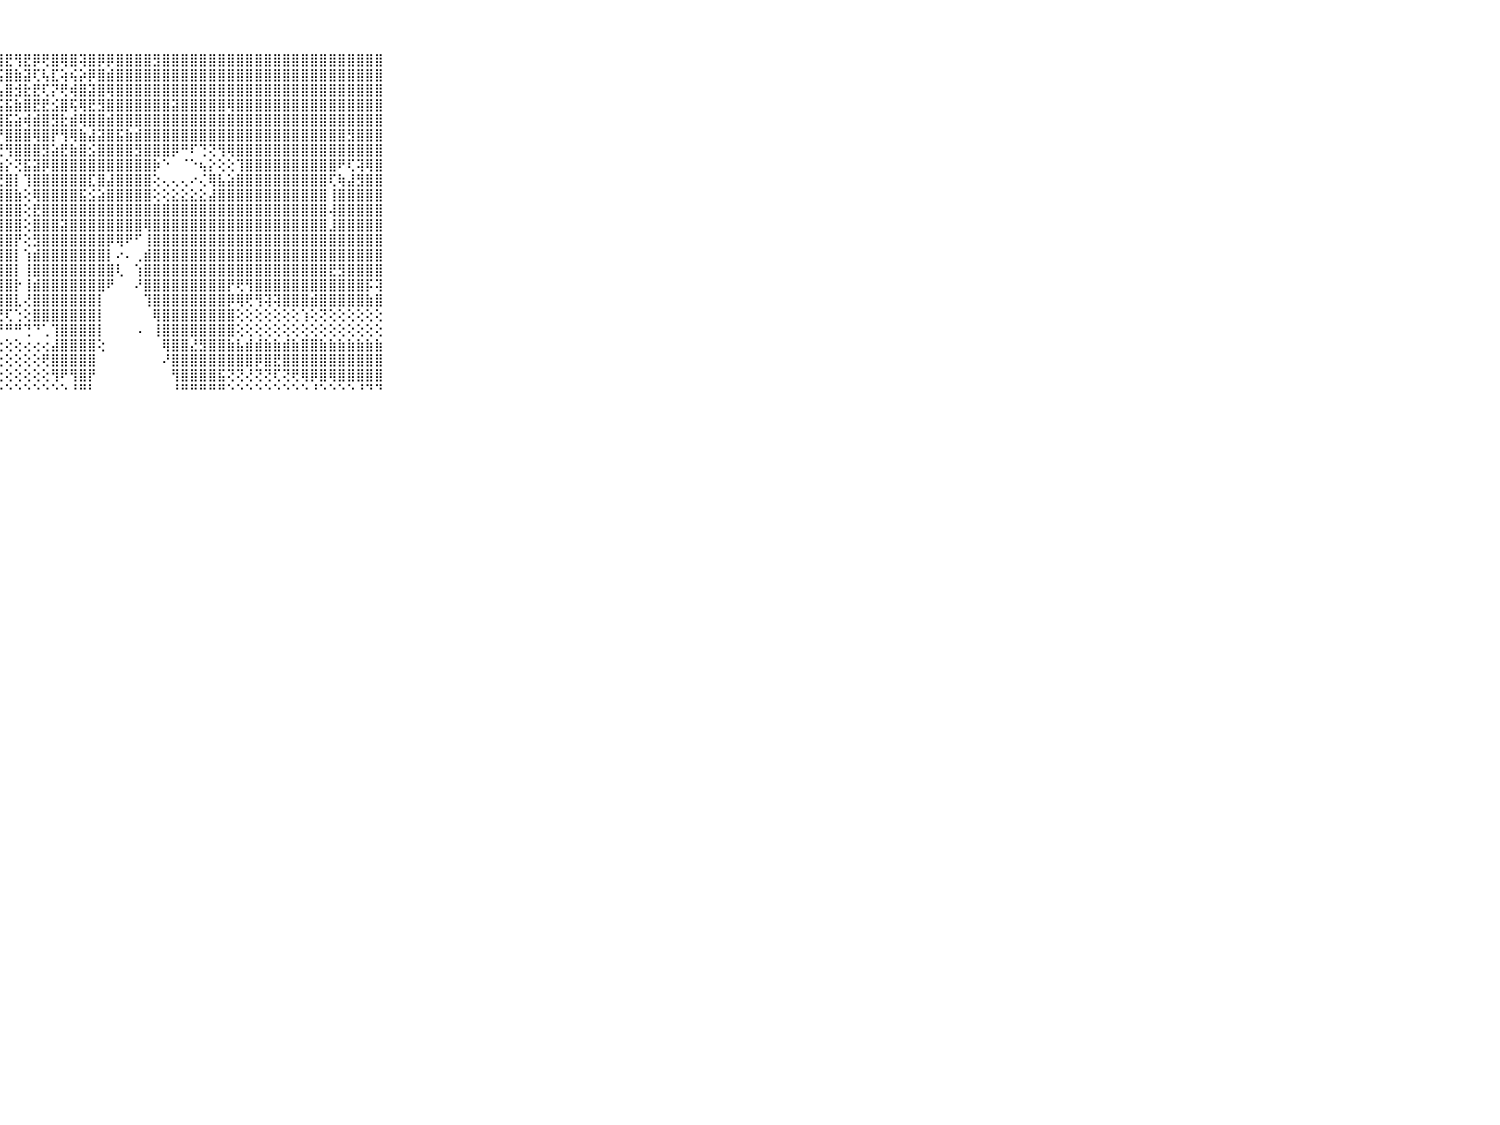

⠀⠀⠀⠀⠀⠀⠀⠀⠀⠀⠀⢕⡵⢜⢺⣽⣗⢣⣽⣺⣾⣽⣻⣯⣧⣮⢻⣻⣟⢻⣟⡿⢟⣿⢿⣿⢽⣿⡿⡿⣿⣿⣿⣿⣻⣿⣿⣿⣿⣿⣿⣿⣿⣿⣿⣿⣿⣿⣿⣿⣿⣿⣿⣿⣿⣿⣿⣿⣿⠀⠀⠀⠀⠀⠀⠀⠀⠀⠀⠀⠀
⠀⠀⠀⠀⠀⠀⠀⠀⠀⠀⠀⢕⢷⣧⣾⣼⣧⣕⣿⣽⣿⣏⡿⢻⡻⢵⣷⢯⣿⣷⣽⢏⢧⣏⢵⢮⡵⡿⣿⣾⣿⣿⣿⣿⣿⣿⣿⣿⣿⣿⣿⣿⣿⣿⣿⣿⣿⣿⣿⣿⣿⣿⣿⣿⣿⣿⣿⣿⣿⠀⠀⠀⠀⠀⠀⠀⠀⠀⠀⠀⠀
⠀⠀⠀⠀⠀⠀⠀⠀⠀⠀⠀⣸⣽⣿⢿⣿⣿⣿⣿⢿⣿⣿⣿⣿⣷⣵⣿⣧⣿⣺⣗⣟⢏⡝⢟⢾⣿⣽⣿⢿⣿⣿⣿⣿⣿⣿⣿⣿⣿⣿⣿⣿⣿⣿⣿⣿⣿⣿⣿⣿⣿⣿⣿⣿⣿⣿⣿⣿⣿⠀⠀⠀⠀⠀⠀⠀⠀⠀⠀⠀⠀
⠀⠀⠀⠀⠀⠀⠀⠀⠀⠀⠀⢳⢿⣿⣿⣿⣿⣿⣿⣿⣿⣿⣿⣿⣿⣿⡿⣯⣯⣷⣿⣟⣟⣪⣿⢯⢿⣟⣻⣿⣿⣿⣿⣿⣿⣿⣽⣿⣿⣿⣿⣿⢿⣿⣿⣿⣿⣿⣿⣿⣿⣿⣿⣿⣿⣿⣿⣿⣿⠀⠀⠀⠀⠀⠀⠀⠀⠀⠀⠀⠀
⠀⠀⠀⠀⠀⠀⠀⠀⠀⠀⠀⣿⣿⣻⣿⣿⣿⣿⣿⣿⣿⣿⣿⣿⣿⣿⣿⣿⣯⣵⢾⣾⣿⣻⣗⣾⢿⣿⣿⣾⣿⣿⣿⣿⣿⣿⣿⣿⣿⣿⣿⣿⣿⣿⣿⣿⣿⣿⣿⣿⣿⣿⣿⣿⣿⣿⣿⣿⣿⠀⠀⠀⠀⠀⠀⠀⠀⠀⠀⠀⠀
⠀⠀⠀⠀⠀⠀⠀⠀⠀⠀⠀⢹⢷⣯⣟⢾⣿⡽⢟⢞⢝⢜⢕⢝⢝⢟⢻⡟⣿⣿⣿⢿⣿⡟⢻⢿⣷⣼⣽⣿⣯⣷⣾⣿⣿⣿⣿⣿⣿⣿⣿⣿⣿⣿⣿⣿⣿⣿⣿⣿⣿⣿⣿⣿⣿⣻⣿⣿⣿⠀⠀⠀⠀⠀⠀⠀⠀⠀⠀⠀⠀
⠀⠀⠀⠀⠀⠀⠀⠀⠀⠀⠀⢜⢗⣺⣾⢿⢯⢥⢥⢵⢥⢕⡍⢕⢳⢵⡕⢜⢻⣿⣿⣿⣻⣵⣟⣷⣿⣪⣿⣿⣿⣿⣻⣿⣿⣿⡿⠛⠏⢙⢝⢻⢿⣿⣿⣿⣿⣿⣿⣿⣿⣿⣿⣿⣿⣿⣿⣿⣿⠀⠀⠀⠀⠀⠀⠀⠀⠀⠀⠀⠀
⠀⠀⠀⠀⠀⠀⠀⠀⠀⠀⠀⡏⣸⡿⢝⢕⢕⢕⢕⢕⢕⢕⢕⢕⢕⢕⢝⣷⡕⢝⣯⣽⡿⣿⣿⣿⣿⣿⣿⣿⣿⣿⣿⣿⡷⠑⠀⠈⠑⢦⡕⢕⢕⢹⣿⣿⣿⣿⣿⣿⣿⣿⣿⣿⠟⢏⢽⢿⣿⠀⠀⠀⠀⠀⠀⠀⠀⠀⠀⠀⠀
⠀⠀⠀⠀⠀⠀⠀⠀⠀⠀⠀⢸⣿⣿⣧⣷⣷⣷⣷⣵⣕⣵⣕⣕⢕⡕⣕⢜⣿⡇⢹⣿⣿⣿⣿⣿⣿⣏⣿⣼⣿⣿⣿⣿⢕⢄⢄⢄⠔⢌⢿⣧⣵⣿⣿⣿⣿⣿⣿⣿⣿⣿⣿⢏⢷⣼⣻⣿⣿⠀⠀⠀⠀⠀⠀⠀⠀⠀⠀⠀⠀
⠀⠀⠀⠀⠀⠀⠀⠀⠀⠀⠀⢸⣿⣿⣿⣿⣿⣿⣿⣿⣿⣿⣿⣿⣿⣿⣷⣾⣿⣷⢕⢿⣿⣿⣿⣿⣯⣪⣵⣿⣿⣿⣿⣿⢕⢕⣕⣕⣕⣕⣼⣿⣿⣿⣿⣿⣿⣿⣿⣿⣿⣿⣿⢸⣿⣿⣿⣿⣿⠀⠀⠀⠀⠀⠀⠀⠀⠀⠀⠀⠀
⠀⠀⠀⠀⠀⠀⠀⠀⠀⠀⠀⣼⣿⣿⣿⣿⣿⣿⣿⣿⣿⣿⣿⣿⣿⣿⣿⣿⣿⣿⢕⣟⣿⣿⣿⣿⣿⣿⣿⣿⣿⣿⣿⣿⣿⣿⣿⣿⣿⣿⣿⣿⣿⣿⣿⣿⣿⣿⣿⣿⣿⣿⣿⢼⣿⣿⣿⣿⣿⠀⠀⠀⠀⠀⠀⠀⠀⠀⠀⠀⠀
⠀⠀⠀⠀⠀⠀⠀⠀⠀⠀⠀⣾⣿⣿⣿⣿⣿⣿⣿⣿⣿⣿⣿⣿⣿⣿⣿⣿⣿⣿⢕⣿⣿⣿⣽⣿⣿⣿⣿⣿⣿⣿⣿⢿⣿⣿⣿⣿⣿⣿⣿⣿⣿⣿⣿⣿⣿⣿⣿⣿⣿⣿⣿⣸⣿⣿⣿⣿⣿⠀⠀⠀⠀⠀⠀⠀⠀⠀⠀⠀⠀
⠀⠀⠀⠀⠀⠀⠀⠀⠀⠀⠀⢿⣿⣿⣿⣿⣿⣿⣿⣿⣿⣿⣿⣿⣿⣿⣿⣿⣿⡟⢕⣻⣿⣿⣿⣿⣿⣿⣿⡿⢿⠟⠋⢸⣿⣿⣿⣿⣿⣿⣿⣿⣿⣿⣿⣿⣿⣿⣿⣿⣿⣿⣿⣿⣿⣿⣿⣿⣿⠀⠀⠀⠀⠀⠀⠀⠀⠀⠀⠀⠀
⠀⠀⠀⠀⠀⠀⠀⠀⠀⠀⠀⣾⣿⣿⣿⣿⣿⣿⣿⣿⣿⣿⣿⣿⣿⣿⣿⣿⣿⡇⢱⣾⣿⣿⣿⣿⣿⣿⣿⡇⠔⠄⢀⣾⣿⣿⣿⣿⣿⣿⣿⣿⣿⣿⣿⣿⣿⣿⣿⣿⣿⣿⣿⣿⣿⣿⣿⣿⣿⠀⠀⠀⠀⠀⠀⠀⠀⠀⠀⠀⠀
⠀⠀⠀⠀⠀⠀⠀⠀⠀⠀⠀⢕⣿⣿⣿⣿⣿⣿⣿⣿⣿⣿⣿⣿⣿⣿⣿⣿⣿⡇⢸⣿⣿⣿⣿⣿⣿⣿⣿⣿⢇⠀⢱⣿⣿⣿⣿⣿⣿⣿⣿⣿⣿⣿⣿⣿⣿⣿⣿⣿⣿⣿⣿⣟⣻⣿⣿⣿⣿⠀⠀⠀⠀⠀⠀⠀⠀⠀⠀⠀⠀
⠀⠀⠀⠀⠀⠀⠀⠀⠀⠀⠀⣷⣿⣿⣿⣿⣿⣿⣿⣿⣿⣿⣿⣿⣿⣿⣿⣿⣿⡗⢸⣾⣿⣿⣿⣿⣿⣿⣿⠟⠀⠀⠜⣿⣿⣿⣿⣿⣿⣿⣿⣿⡟⢟⢻⣿⣿⣿⣿⣿⣿⣿⣿⣿⣿⣿⣿⡯⢽⠀⠀⠀⠀⠀⠀⠀⠀⠀⠀⠀⠀
⠀⠀⠀⠀⠀⠀⠀⠀⠀⠀⠀⣿⣿⣿⣿⣿⣿⣿⣿⣿⣿⣿⣿⣿⣿⣿⣿⣿⣿⣇⢜⣿⣿⣿⣿⣿⣿⣿⡇⠀⠀⠀⠀⢹⣿⣿⣿⣿⣿⣿⣿⣿⡿⢿⢟⢻⢽⢽⣿⣿⣿⣾⣿⣿⣿⣿⣿⣷⣿⠀⠀⠀⠀⠀⠀⠀⠀⠀⠀⠀⠀
⠀⠀⠀⠀⠀⠀⠀⠀⠀⠀⠀⣿⣿⡟⣟⣟⣟⣟⣟⢏⣝⣹⣹⣿⡿⢟⢟⢝⢏⢑⢕⣿⣿⣿⣿⣿⣿⣿⡇⠀⠀⠀⠀⠀⢿⣿⣿⣿⣿⣿⣿⣿⣿⢕⢕⢕⢕⢕⢕⢕⢱⢕⢝⢕⢕⢕⢕⢕⢕⠀⠀⠀⠀⠀⠀⠀⠀⠀⠀⠀⠀
⠀⠀⠀⠀⠀⠀⠀⠀⠀⠀⠀⣿⣿⣿⣮⣵⣕⣵⣾⣿⣿⣾⣷⣾⢿⠿⠷⠟⠛⠛⢙⠙⢁⢹⣿⣿⣿⣿⡇⠀⠀⠀⠠⠀⢸⣿⣿⣿⣿⣿⣿⣿⣿⢕⢕⢕⢕⢕⢕⢕⢕⢕⢕⢕⢕⢕⢕⢕⢕⠀⠀⠀⠀⠀⠀⠀⠀⠀⠀⠀⠀
⠀⠀⠀⠀⠀⠀⠀⠀⠀⠀⠀⢿⠿⠿⠟⠛⠛⠙⢙⢍⢍⢕⢔⢔⢔⢕⢕⢕⢕⢕⢔⢔⢔⣼⣿⣿⣿⣿⢕⠀⠀⠀⠀⠀⠀⢿⣿⣿⣜⣻⣿⣿⣷⣧⣾⣾⣷⣷⣾⣷⣿⣿⣷⣷⣷⣷⣷⣷⣷⠀⠀⠀⠀⠀⠀⠀⠀⠀⠀⠀⠀
⠀⠀⠀⠀⠀⠀⠀⠀⠀⠀⠀⠀⠀⢐⢑⢕⢕⢕⢕⢕⢕⢕⢕⢕⢕⢕⢕⢕⢕⢕⢕⢕⢟⣿⣿⣿⣿⣿⠀⠀⠀⠀⠀⠀⠀⠜⣿⣿⣿⣿⣿⣿⣿⣿⣿⡿⣿⣟⣿⣿⣿⣿⣿⣿⣿⣿⣿⣿⣿⠀⠀⠀⠀⠀⠀⠀⠀⠀⠀⠀⠀
⠀⠀⠀⠀⠀⠀⠀⠀⠀⠀⠀⠀⠀⢔⢕⢕⢕⢕⢕⢕⢕⢕⢕⢕⢕⢕⢕⢕⢕⢕⢕⢕⢕⢻⠟⢻⣿⡟⠀⠀⠀⠀⠀⠀⠀⠀⢻⣿⣿⣿⣿⣯⢝⢝⢜⢝⢝⢏⢝⢟⢿⡿⣿⢿⣿⣿⣿⣿⣿⠀⠀⠀⠀⠀⠀⠀⠀⠀⠀⠀⠀
⠀⠀⠀⠀⠀⠀⠀⠀⠀⠀⠀⠀⠀⠀⠑⠑⠑⠑⠑⠑⠑⠑⠑⠑⠑⠑⠑⠑⠑⠑⠑⠑⠑⠑⠑⠘⠛⠃⠀⠀⠀⠀⠀⠀⠀⠀⠘⠛⠛⠛⠛⠛⠑⠑⠑⠑⠑⠑⠑⠑⠑⠘⠑⠑⠑⠑⠘⠙⠙⠀⠀⠀⠀⠀⠀⠀⠀⠀⠀⠀⠀